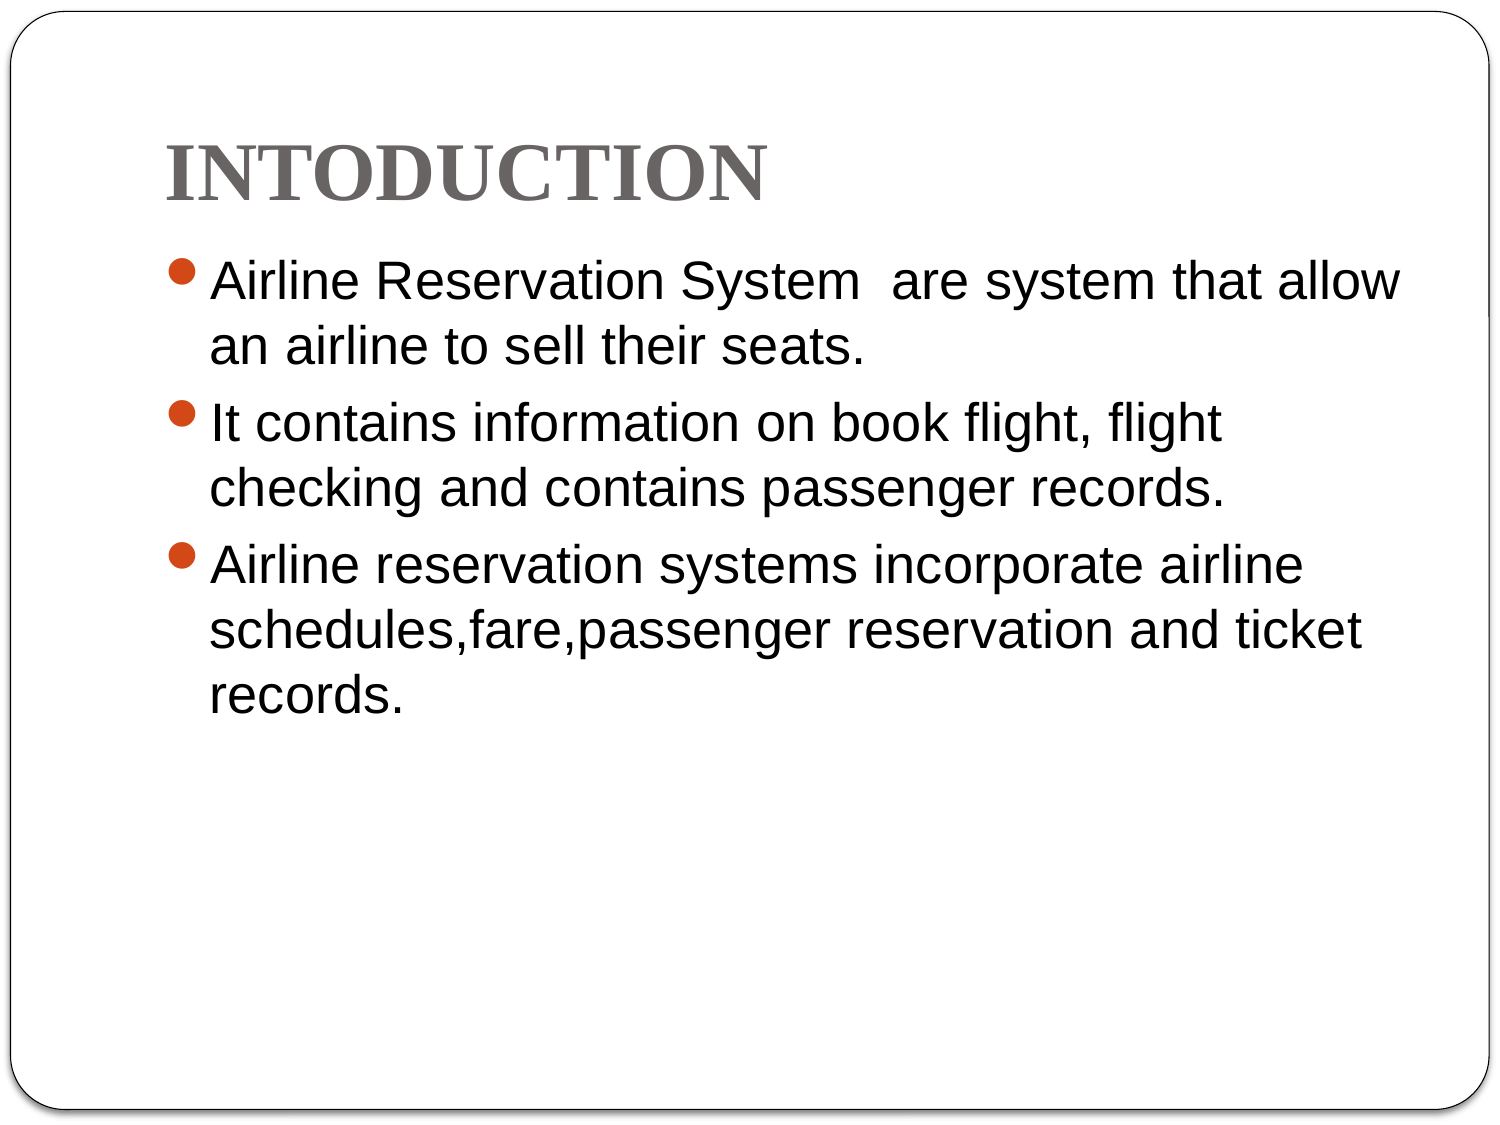

# INTODUCTION
Airline Reservation System  are system that allow an airline to sell their seats.
It contains information on book flight, flight checking and contains passenger records.
Airline reservation systems incorporate airline schedules,fare,passenger reservation and ticket records.